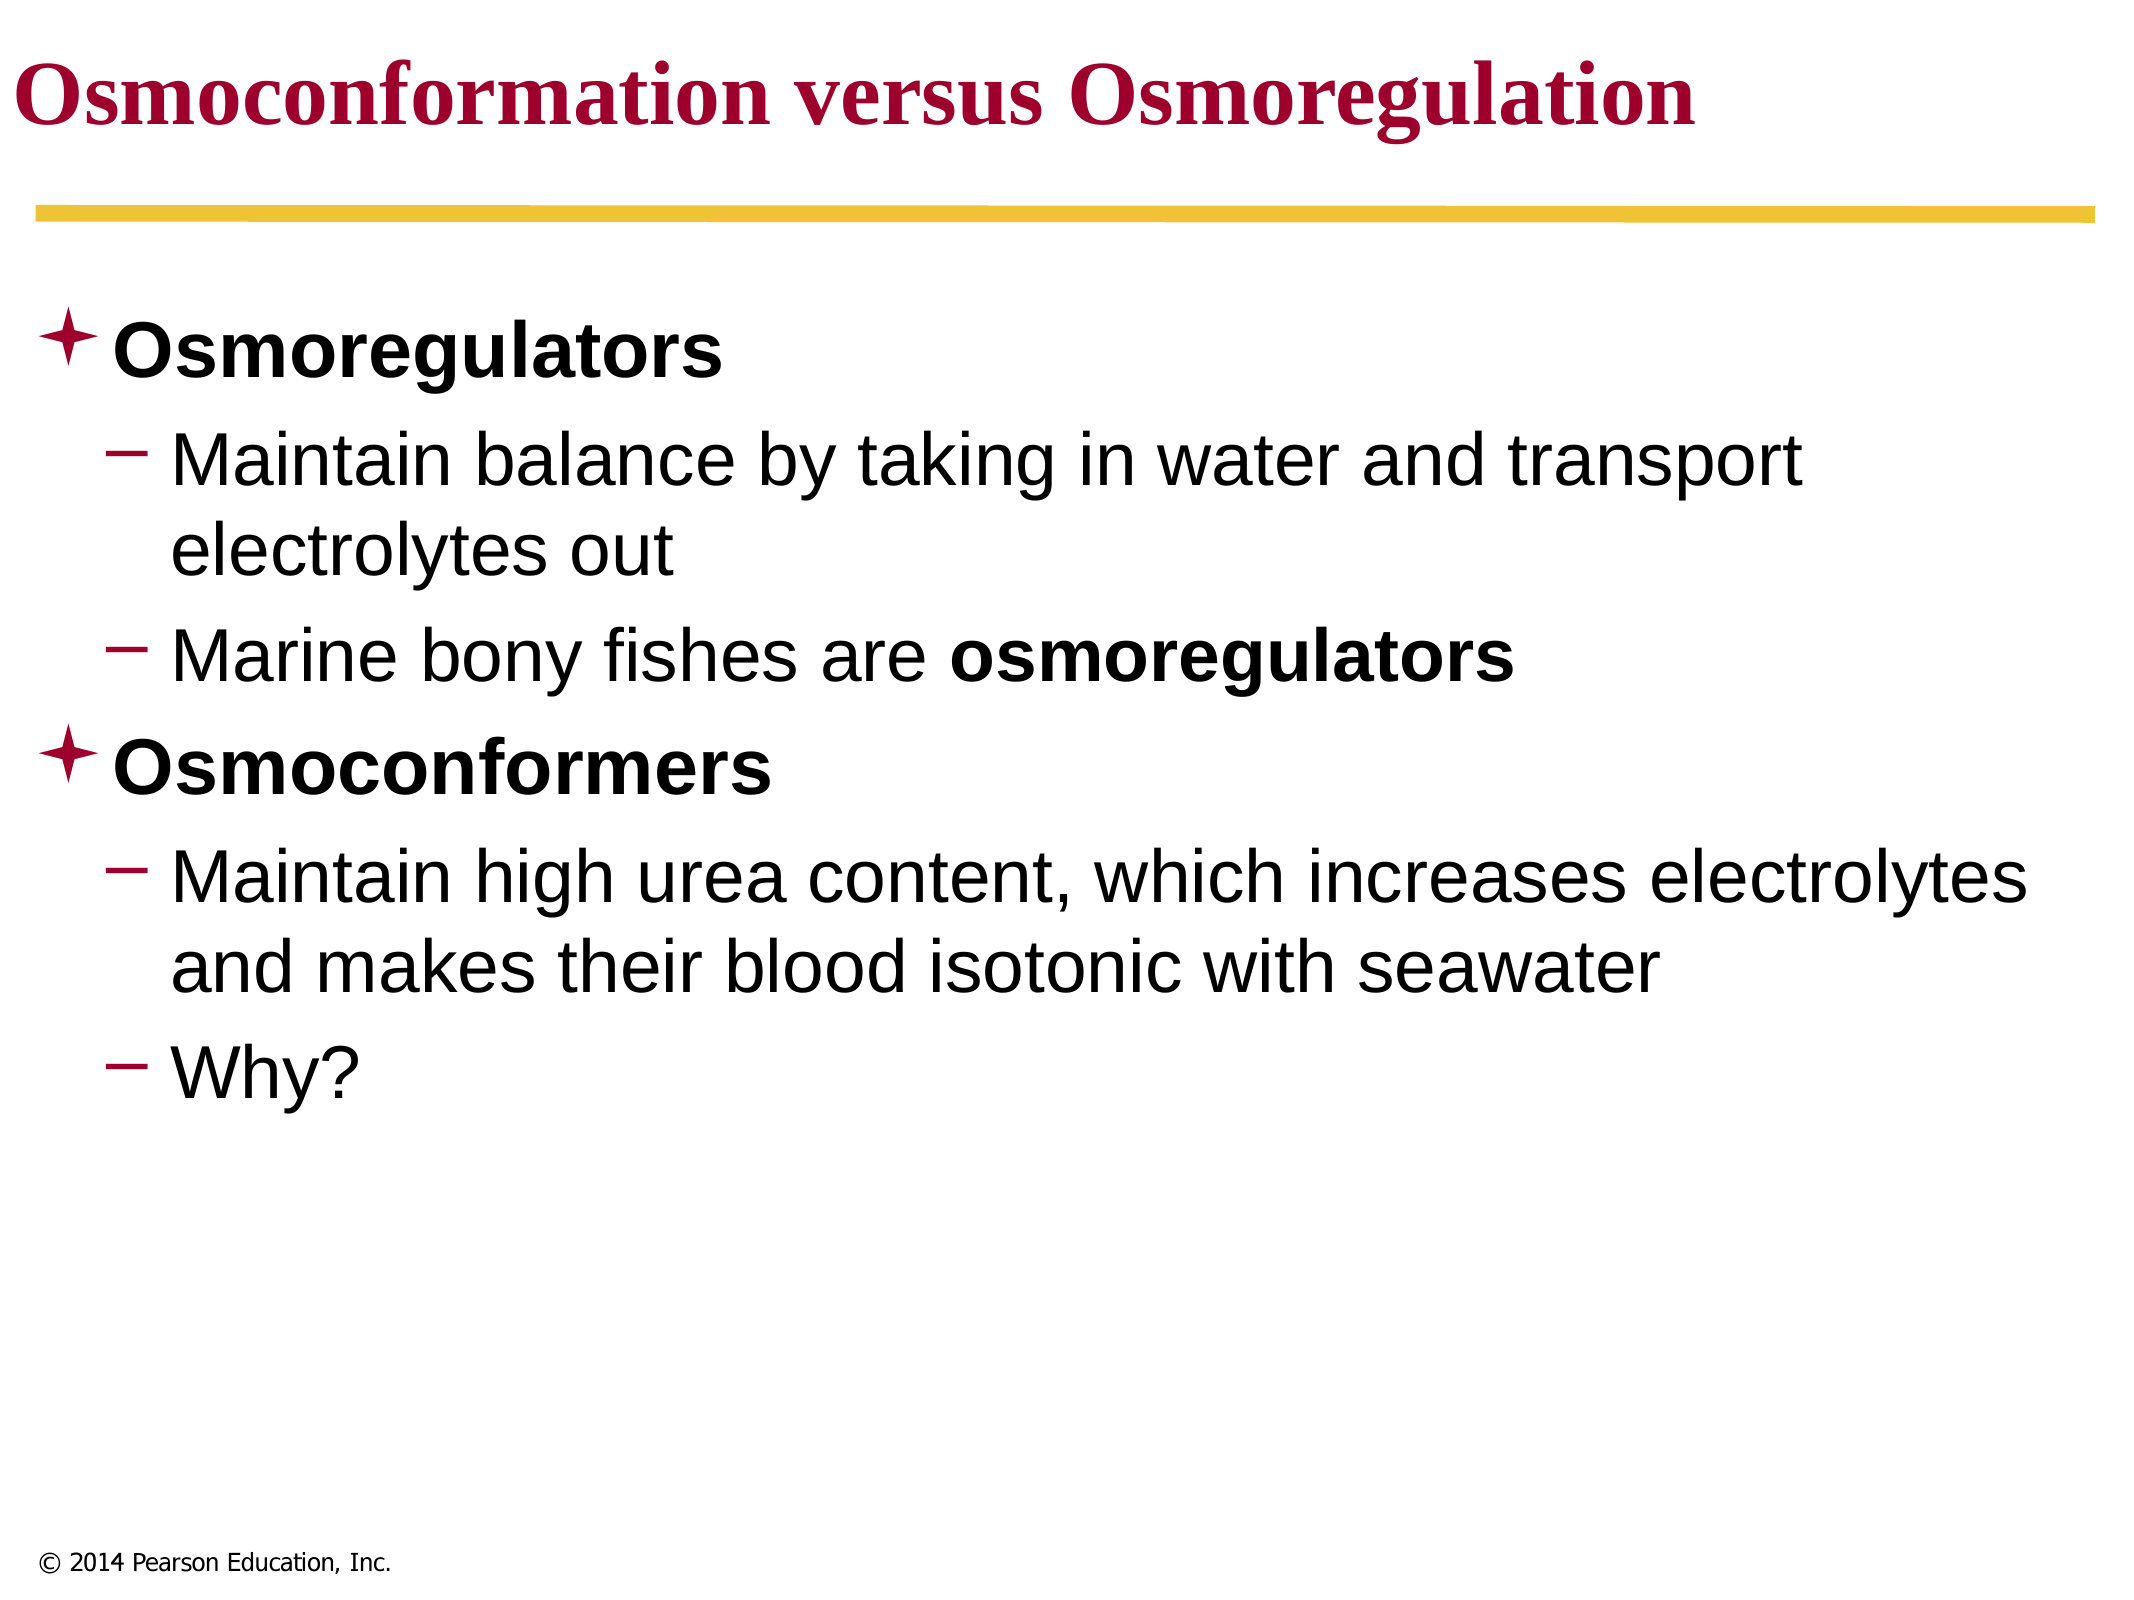

Osmoconformation versus Osmoregulation

Osmoregulators
Maintain balance by taking in water and transport electrolytes out
Marine bony fishes are osmoregulators
Osmoconformers
Maintain high urea content, which increases electrolytes and makes their blood isotonic with seawater
Why?